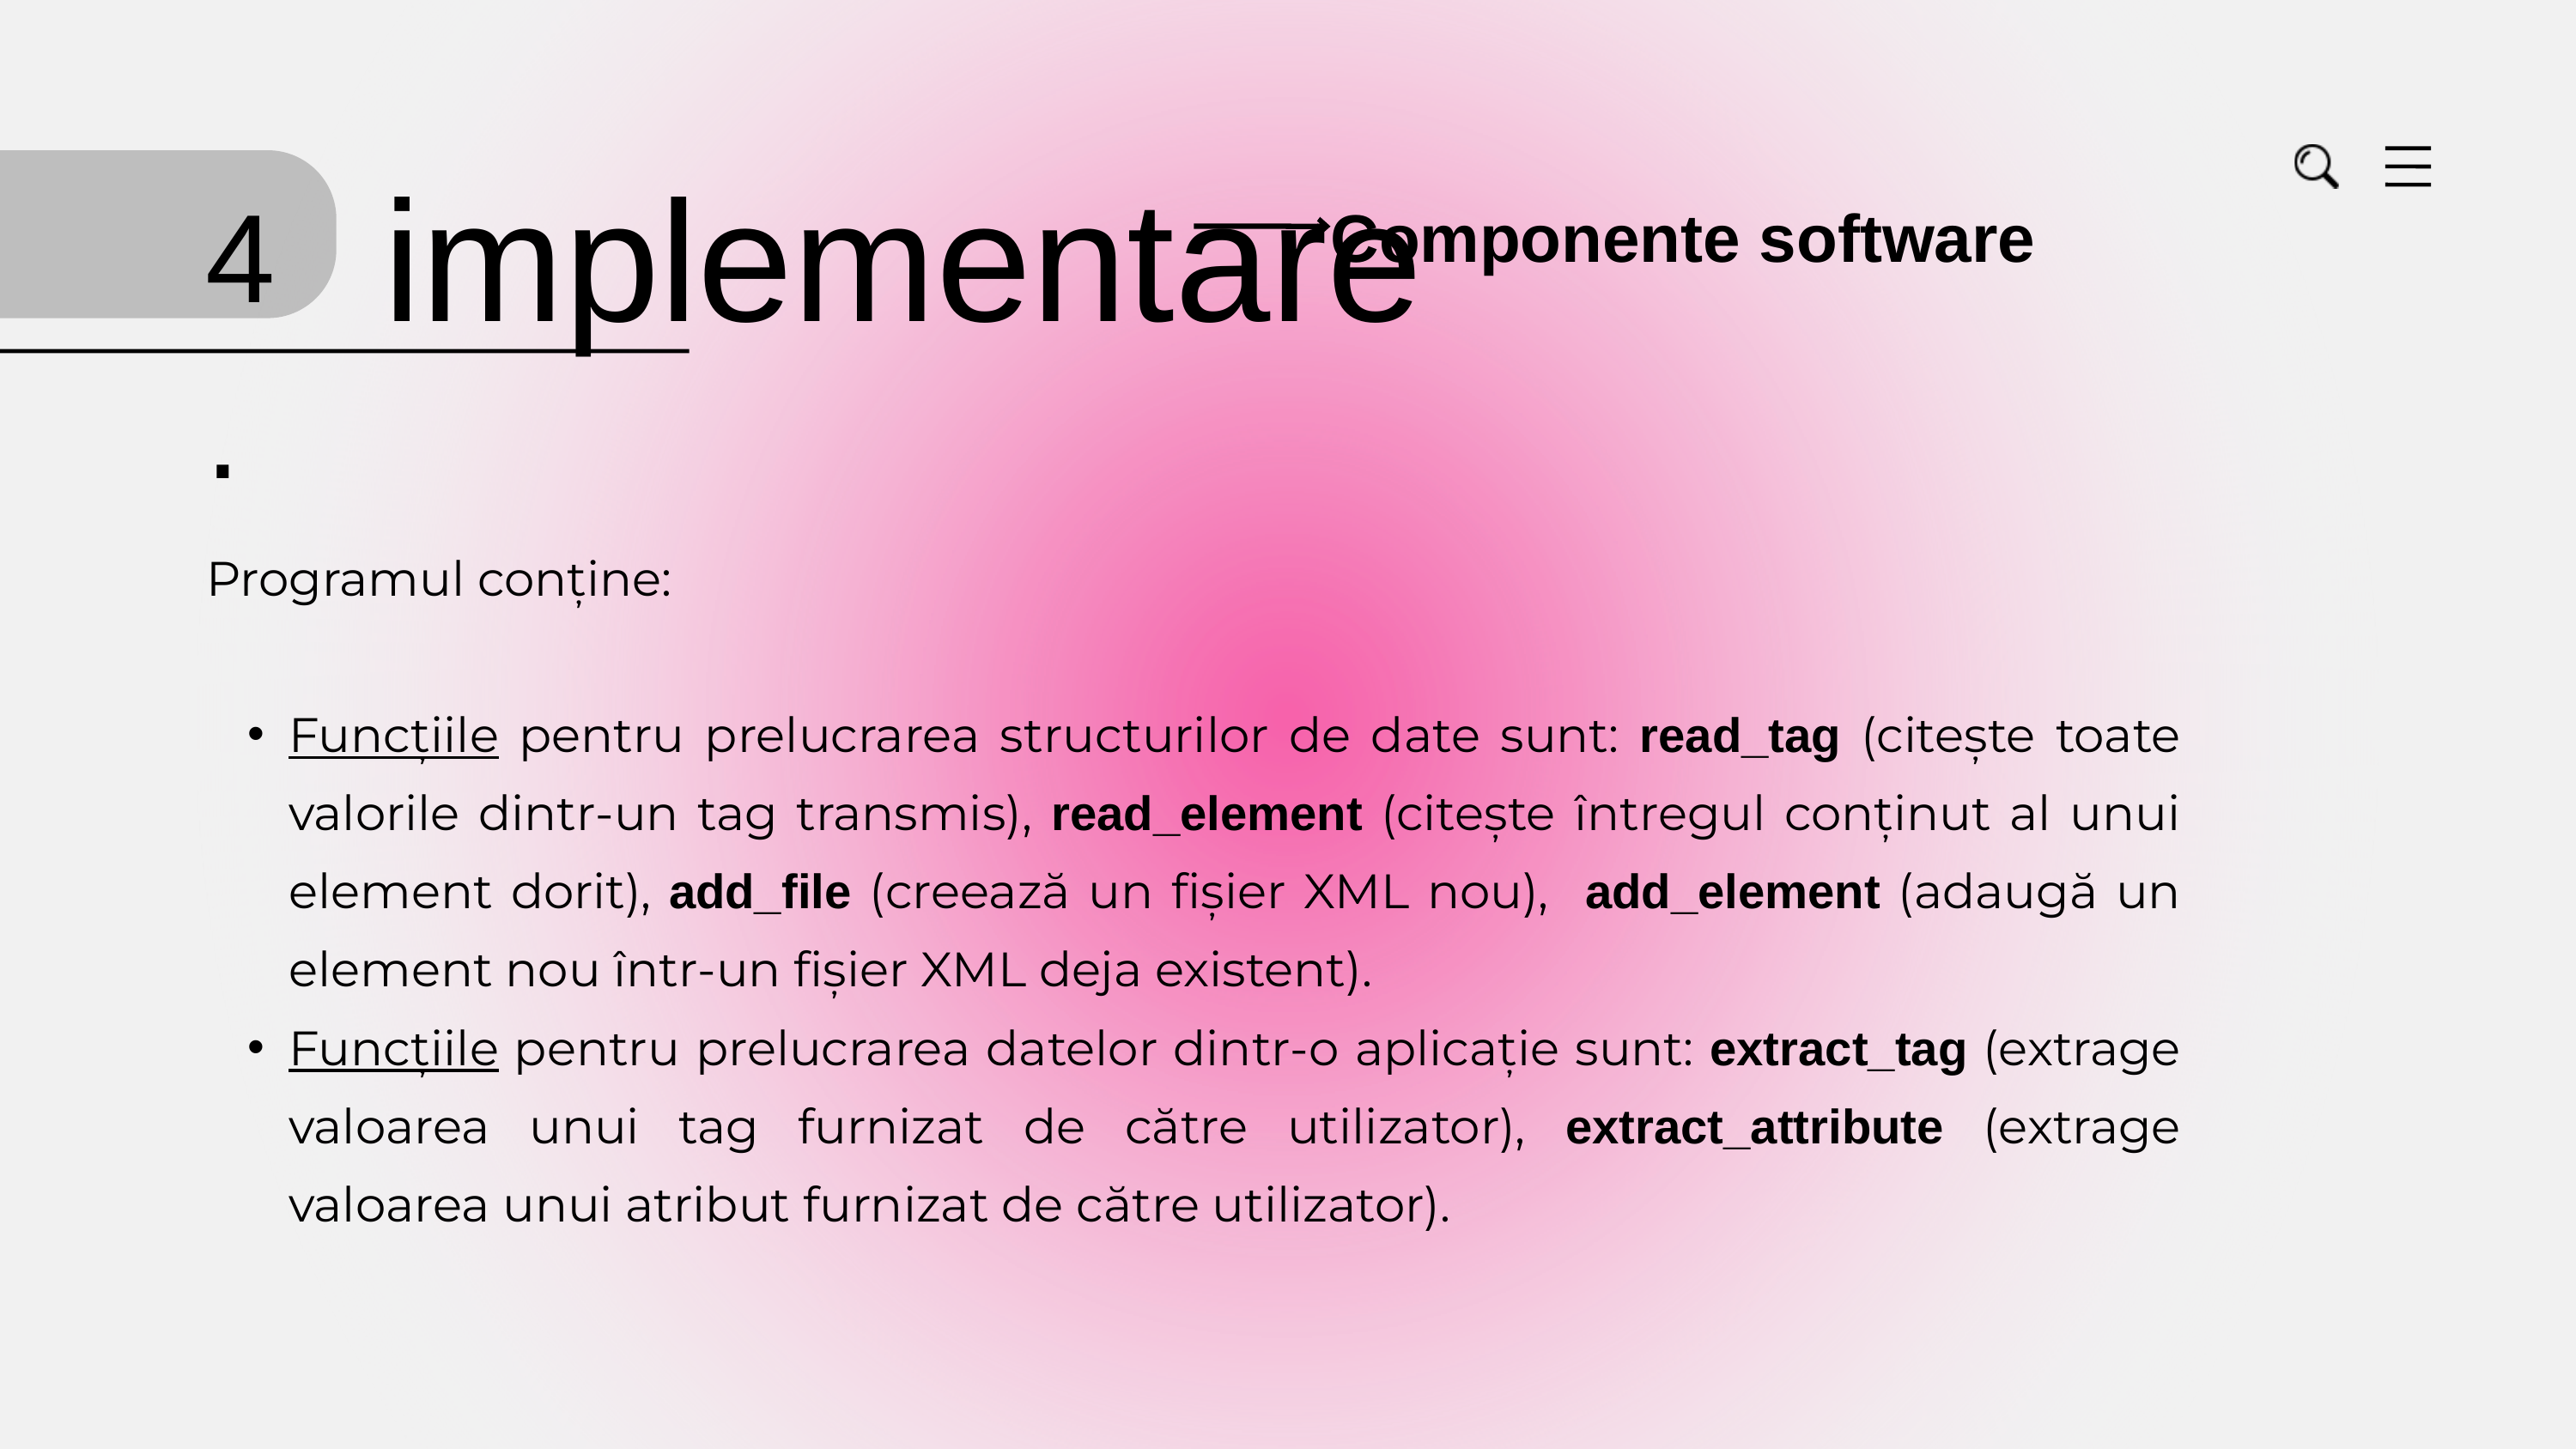

implementare

4.

Componente software

Programul conține:

Funcțiile pentru prelucrarea structurilor de date sunt: read_tag (citește toate valorile dintr-un tag transmis), read_element (citește întregul conținut al unui element dorit), add_file (creează un fișier XML nou),  add_element (adaugă un element nou într-un fișier XML deja existent).
Funcțiile pentru prelucrarea datelor dintr-o aplicație sunt: extract_tag (extrage valoarea unui tag furnizat de către utilizator), extract_attribute (extrage valoarea unui atribut furnizat de către utilizator).